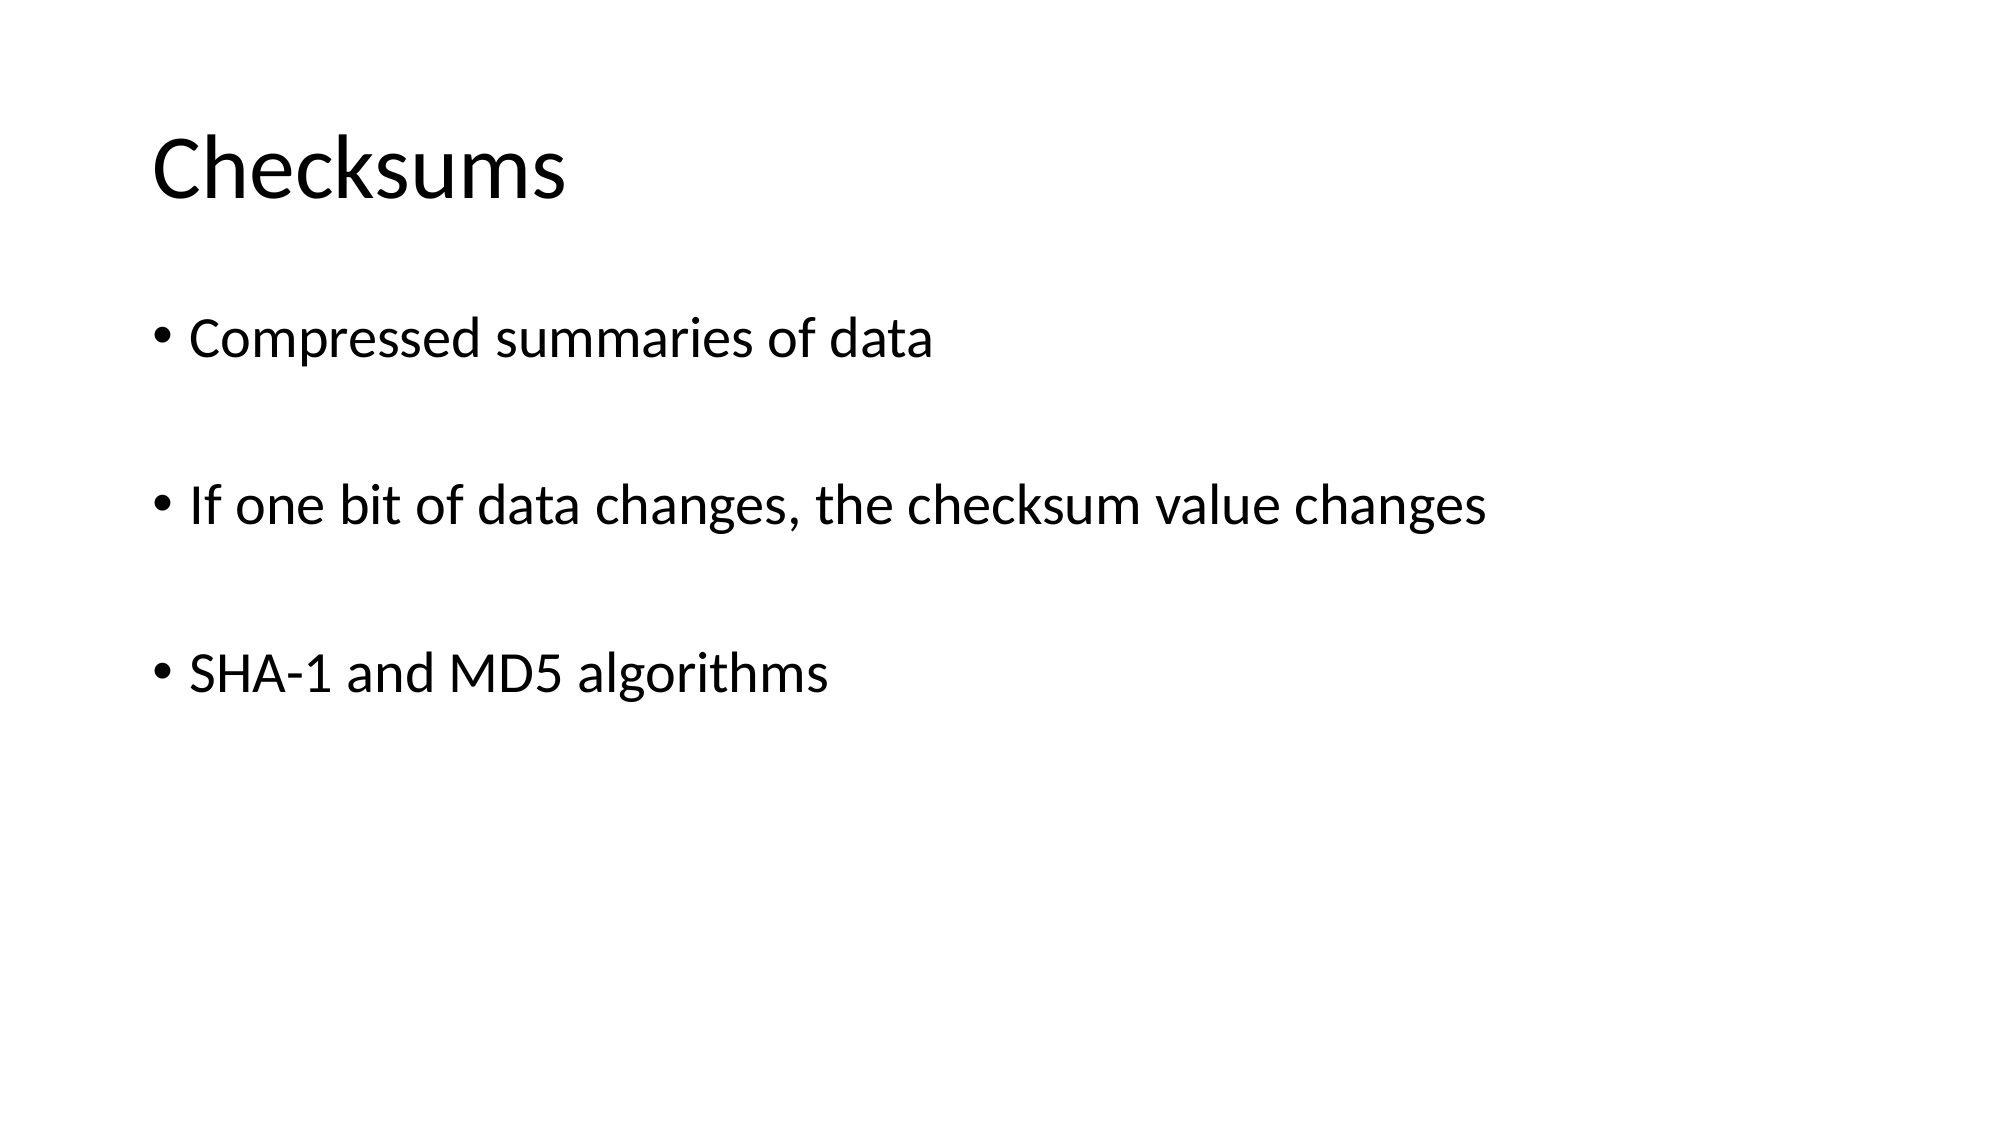

# Checksums
Compressed summaries of data

If one bit of data changes, the checksum value changes

SHA-1 and MD5 algorithms